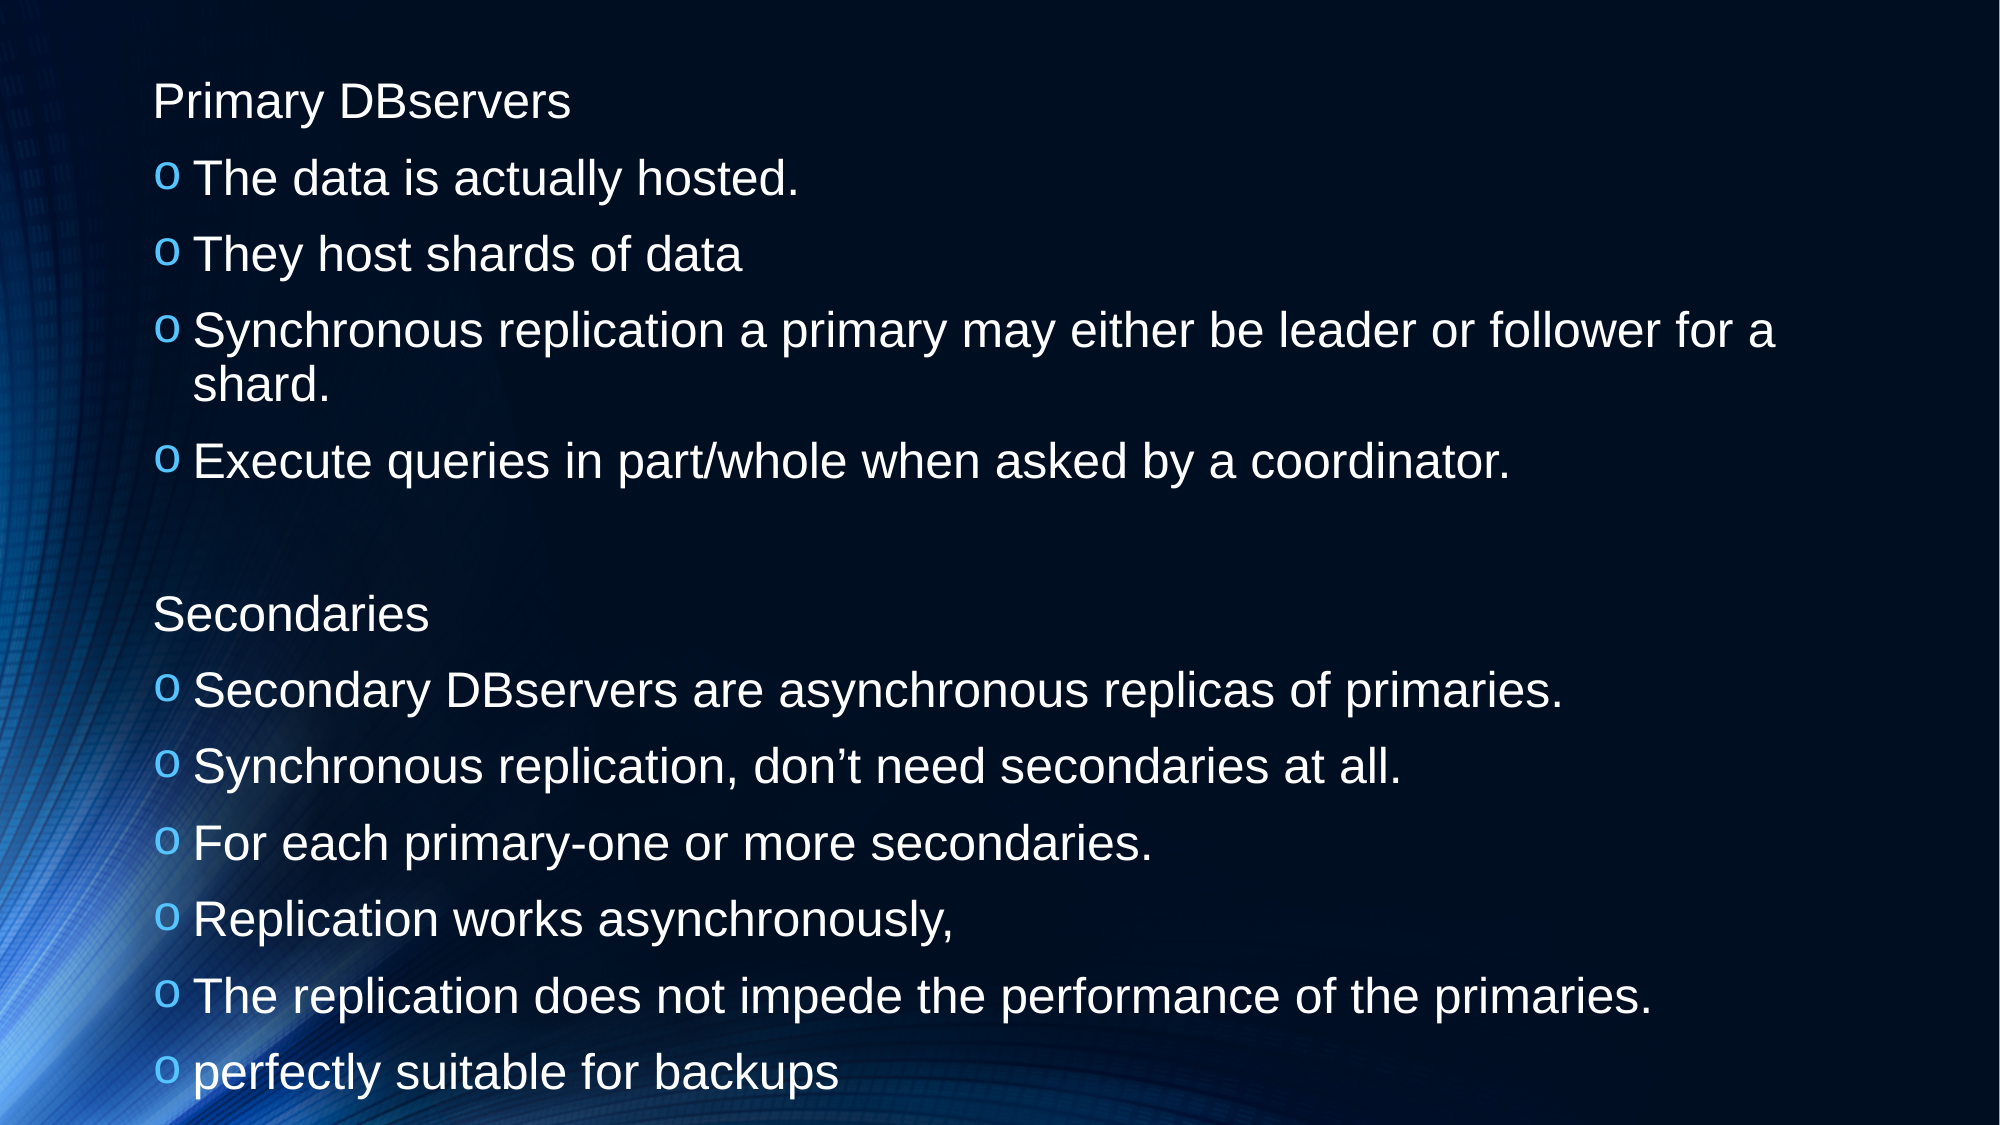

Primary DBservers
The data is actually hosted.
They host shards of data
Synchronous replication a primary may either be leader or follower for a shard.
Execute queries in part/whole when asked by a coordinator.

Secondaries
Secondary DBservers are asynchronous replicas of primaries.
Synchronous replication, don’t need secondaries at all.
For each primary-one or more secondaries.
Replication works asynchronously,
The replication does not impede the performance of the primaries.
perfectly suitable for backups